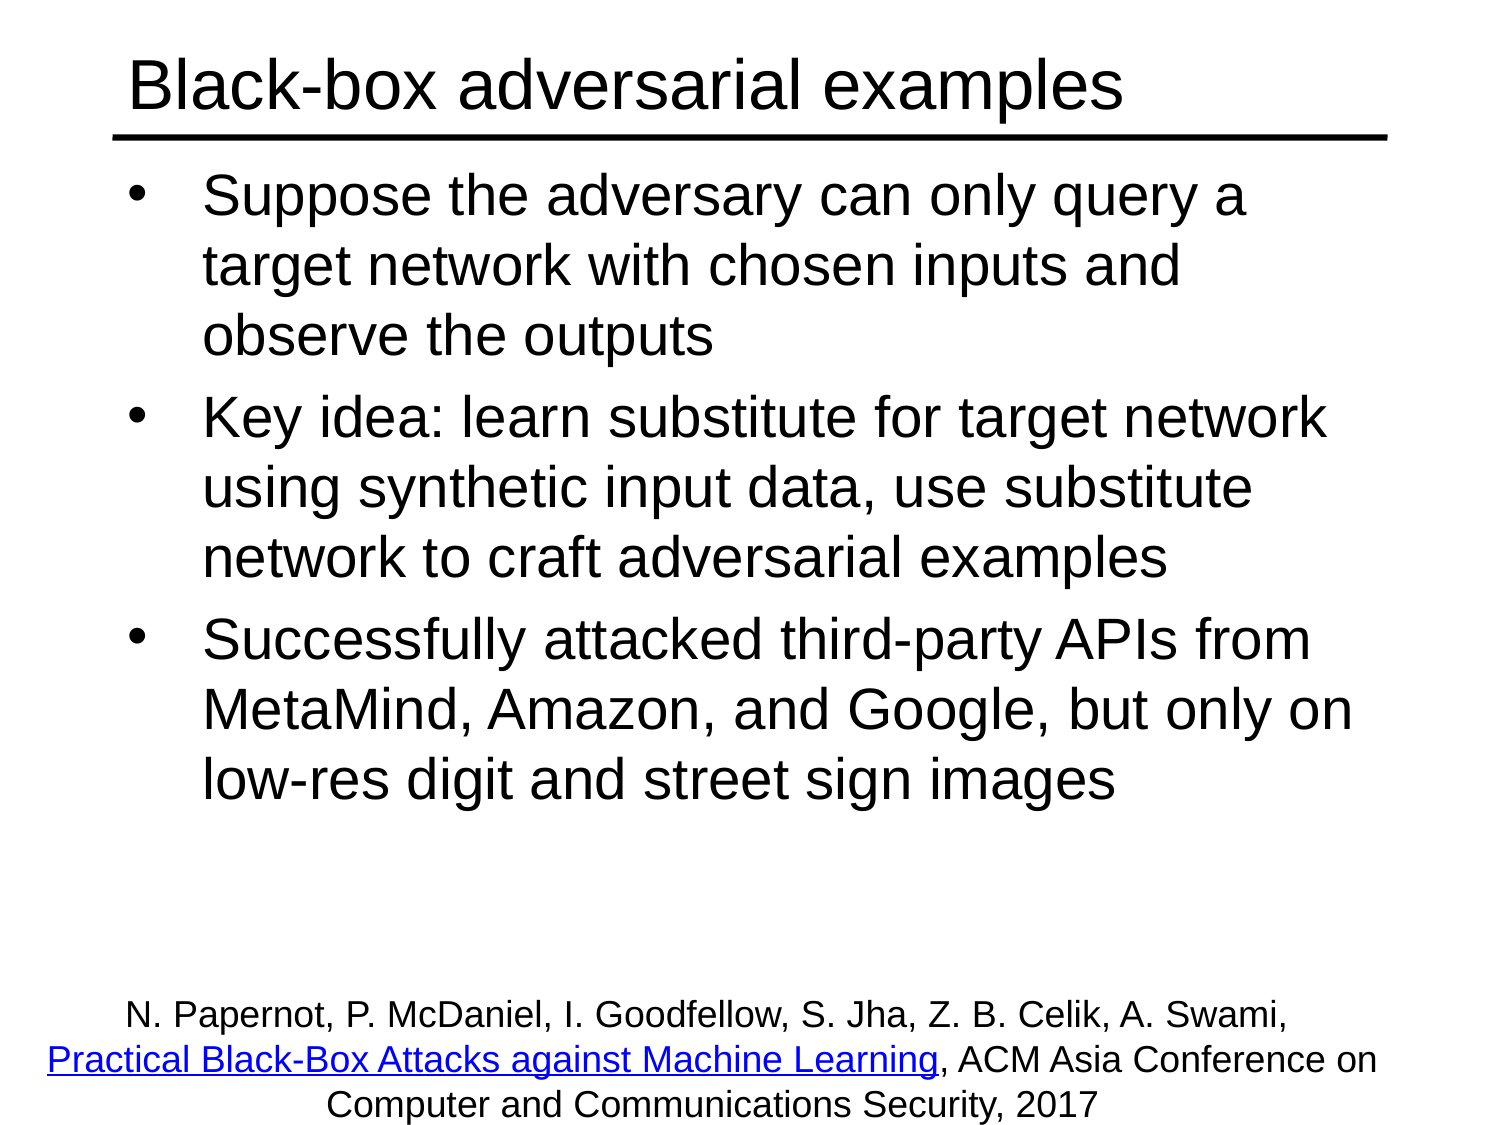

# Black-box adversarial examples
Suppose the adversary can only query a target network with chosen inputs and observe the outputs
Key idea: learn substitute for target network using synthetic input data, use substitute network to craft adversarial examples
Successfully attacked third-party APIs from MetaMind, Amazon, and Google, but only on low-res digit and street sign images
N. Papernot, P. McDaniel, I. Goodfellow, S. Jha, Z. B. Celik, A. Swami, Practical Black-Box Attacks against Machine Learning, ACM Asia Conference on Computer and Communications Security, 2017